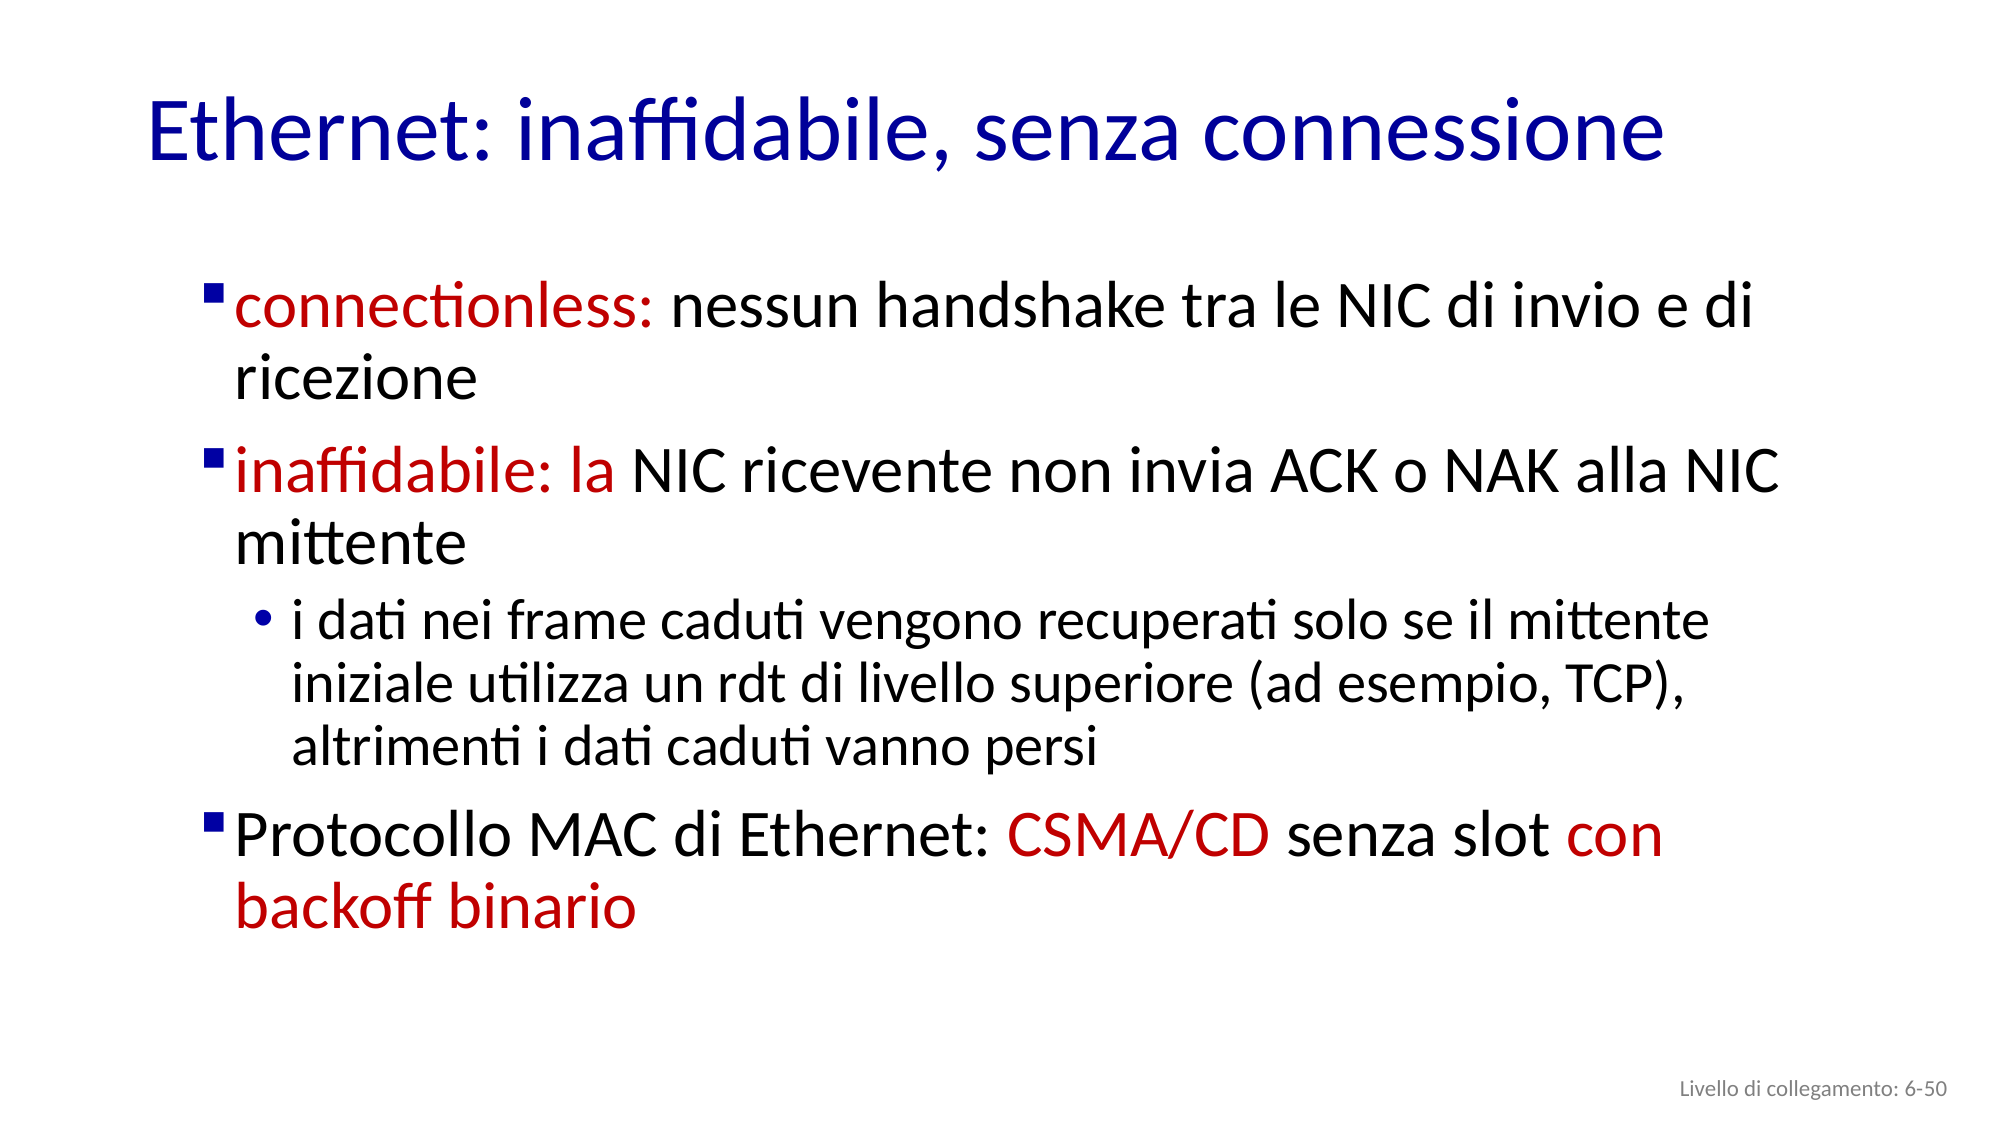

# Ethernet: inaffidabile, senza connessione
connectionless: nessun handshake tra le NIC di invio e di ricezione
inaffidabile: la NIC ricevente non invia ACK o NAK alla NIC mittente
i dati nei frame caduti vengono recuperati solo se il mittente iniziale utilizza un rdt di livello superiore (ad esempio, TCP), altrimenti i dati caduti vanno persi
Protocollo MAC di Ethernet: CSMA/CD senza slot con backoff binario
Livello di collegamento: 6-50